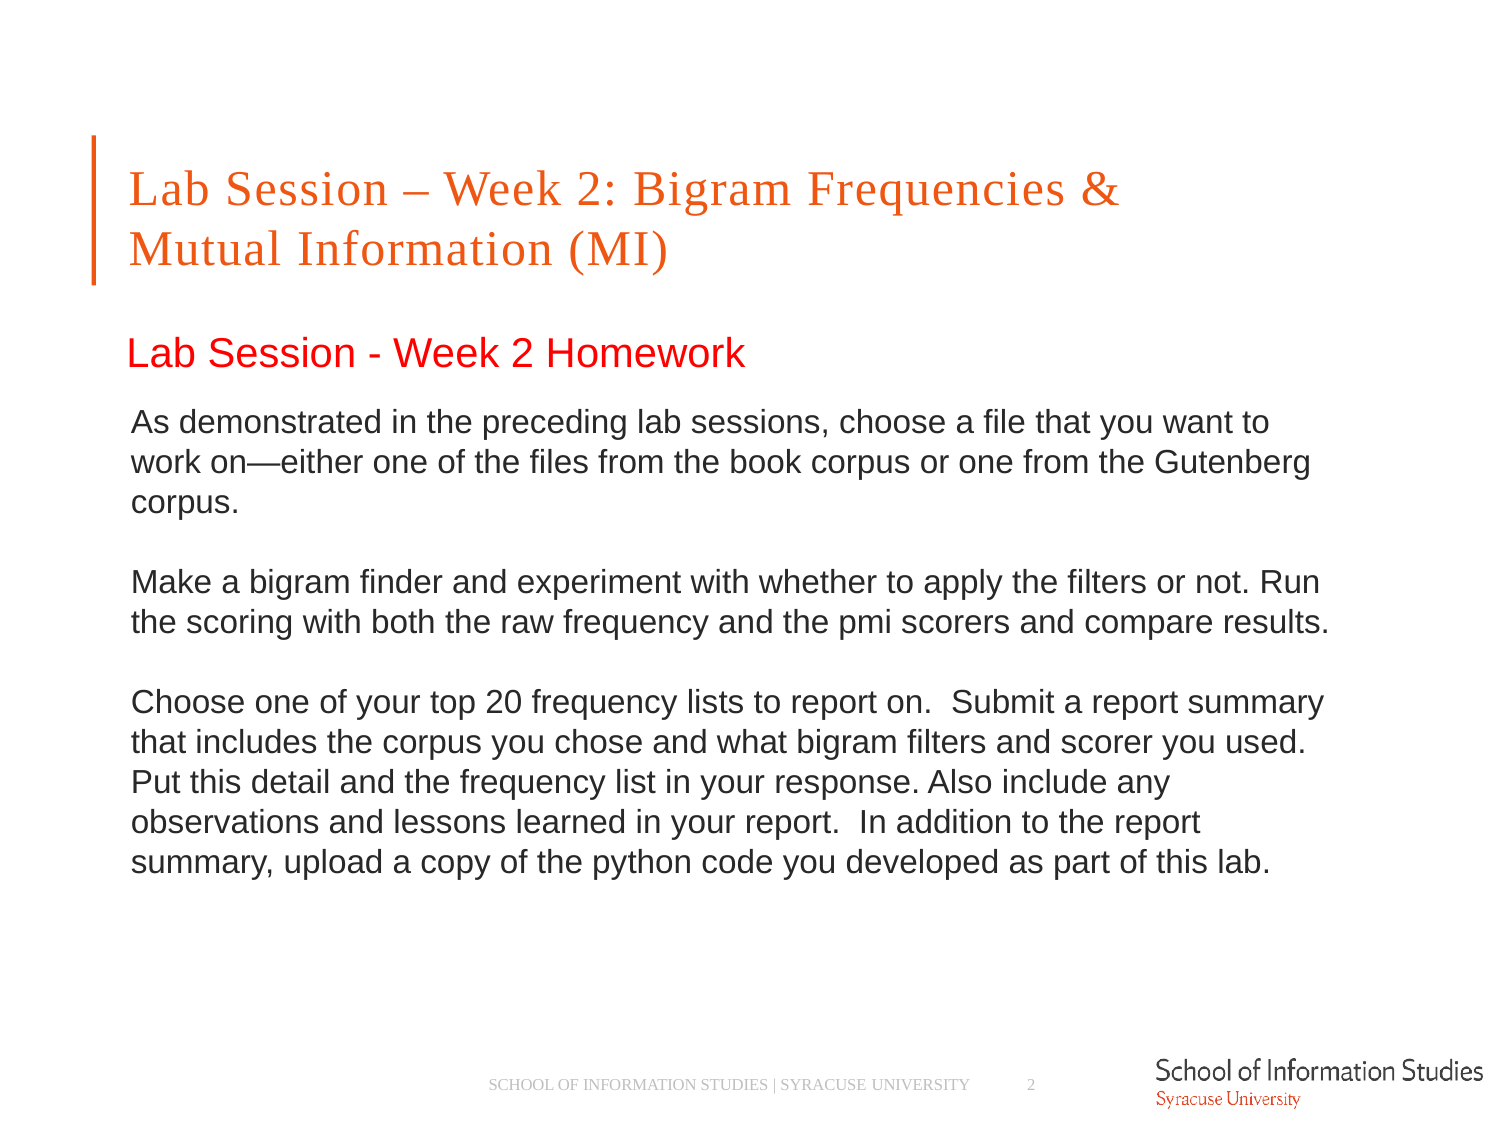

Lab Session – Week 2: Bigram Frequencies & Mutual Information (MI)
Lab Session - Week 2 Homework
As demonstrated in the preceding lab sessions, choose a file that you want to work on—either one of the files from the book corpus or one from the Gutenberg corpus.

Make a bigram finder and experiment with whether to apply the filters or not. Run the scoring with both the raw frequency and the pmi scorers and compare results.

Choose one of your top 20 frequency lists to report on.  Submit a report summary that includes the corpus you chose and what bigram filters and scorer you used. Put this detail and the frequency list in your response. Also include any observations and lessons learned in your report.  In addition to the report summary, upload a copy of the python code you developed as part of this lab.
SCHOOL OF INFORMATION STUDIES | SYRACUSE UNIVERSITY
2